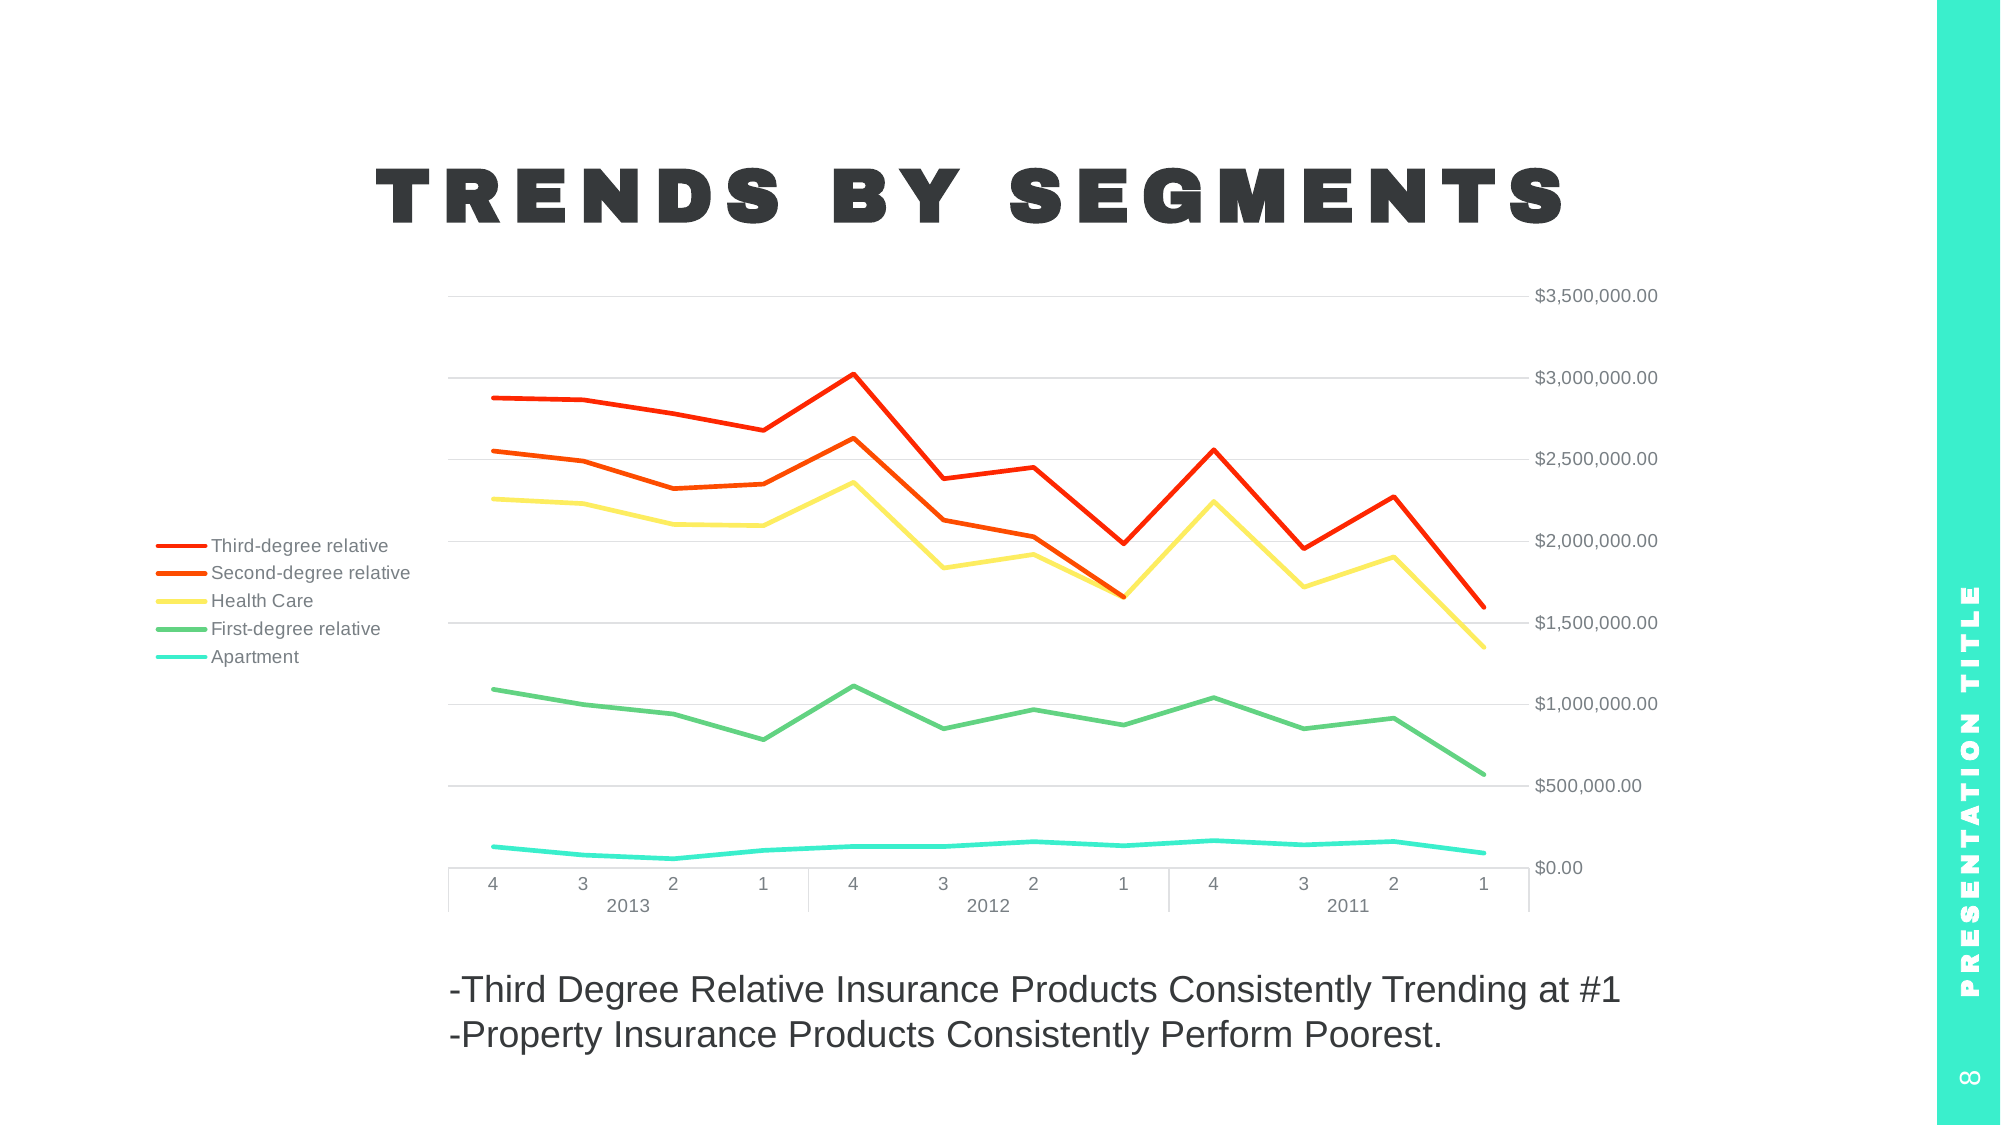

# Trends by Segments

### Chart

| Category | Apartment | First-degree relative | Health Care | Second-degree relative | Third-degree relative |
|---|---|---|---|---|---|
| 1 | 89944.2345 | 480472.3871 | 779451.2401 | None | 244929.5477 |
| 2 | 161203.8276 | 754941.2072 | 988398.6424 | None | 369528.8534 |
| 3 | 140042.1515 | 711042.73 | 867645.4697 | None | 235277.091 |
| 4 | 166561.3593 | 875758.8371 | 1201876.4639 | None | 316505.4293 |
| 1 | 134636.0584 | 739369.9793 | 780975.4855 | 3000.0 | 326387.7515 |
| 2 | 160143.4707 | 808686.8786 | 950886.9356 | 108069.7691 | 424906.1744 |
| 3 | 130050.5184 | 721324.6127 | 984851.6702 | 293384.4841 | 253475.0347 |
| 4 | 130882.426 | 983771.0582 | 1247105.7576 | 270550.4023 | 393517.4197 |
| 1 | 106515.7646 | 677801.2134 | 1311320.1051 | 254745.8477 | 328288.2717 |
| 2 | 55291.8675 | 886213.0921 | 1161915.2559 | 219209.8046 | 458872.5178 |
| 3 | 78120.3268 | 921563.9351 | 1231159.9564 | 260306.203 | 375180.0623 |
| 4 | 129012.4315 | 963792.0941 | 1166029.1945 | 294203.4415 | 324787.0893 |
Presentation Title
-Third Degree Relative Insurance Products Consistently Trending at #1
-Property Insurance Products Consistently Perform Poorest.
8